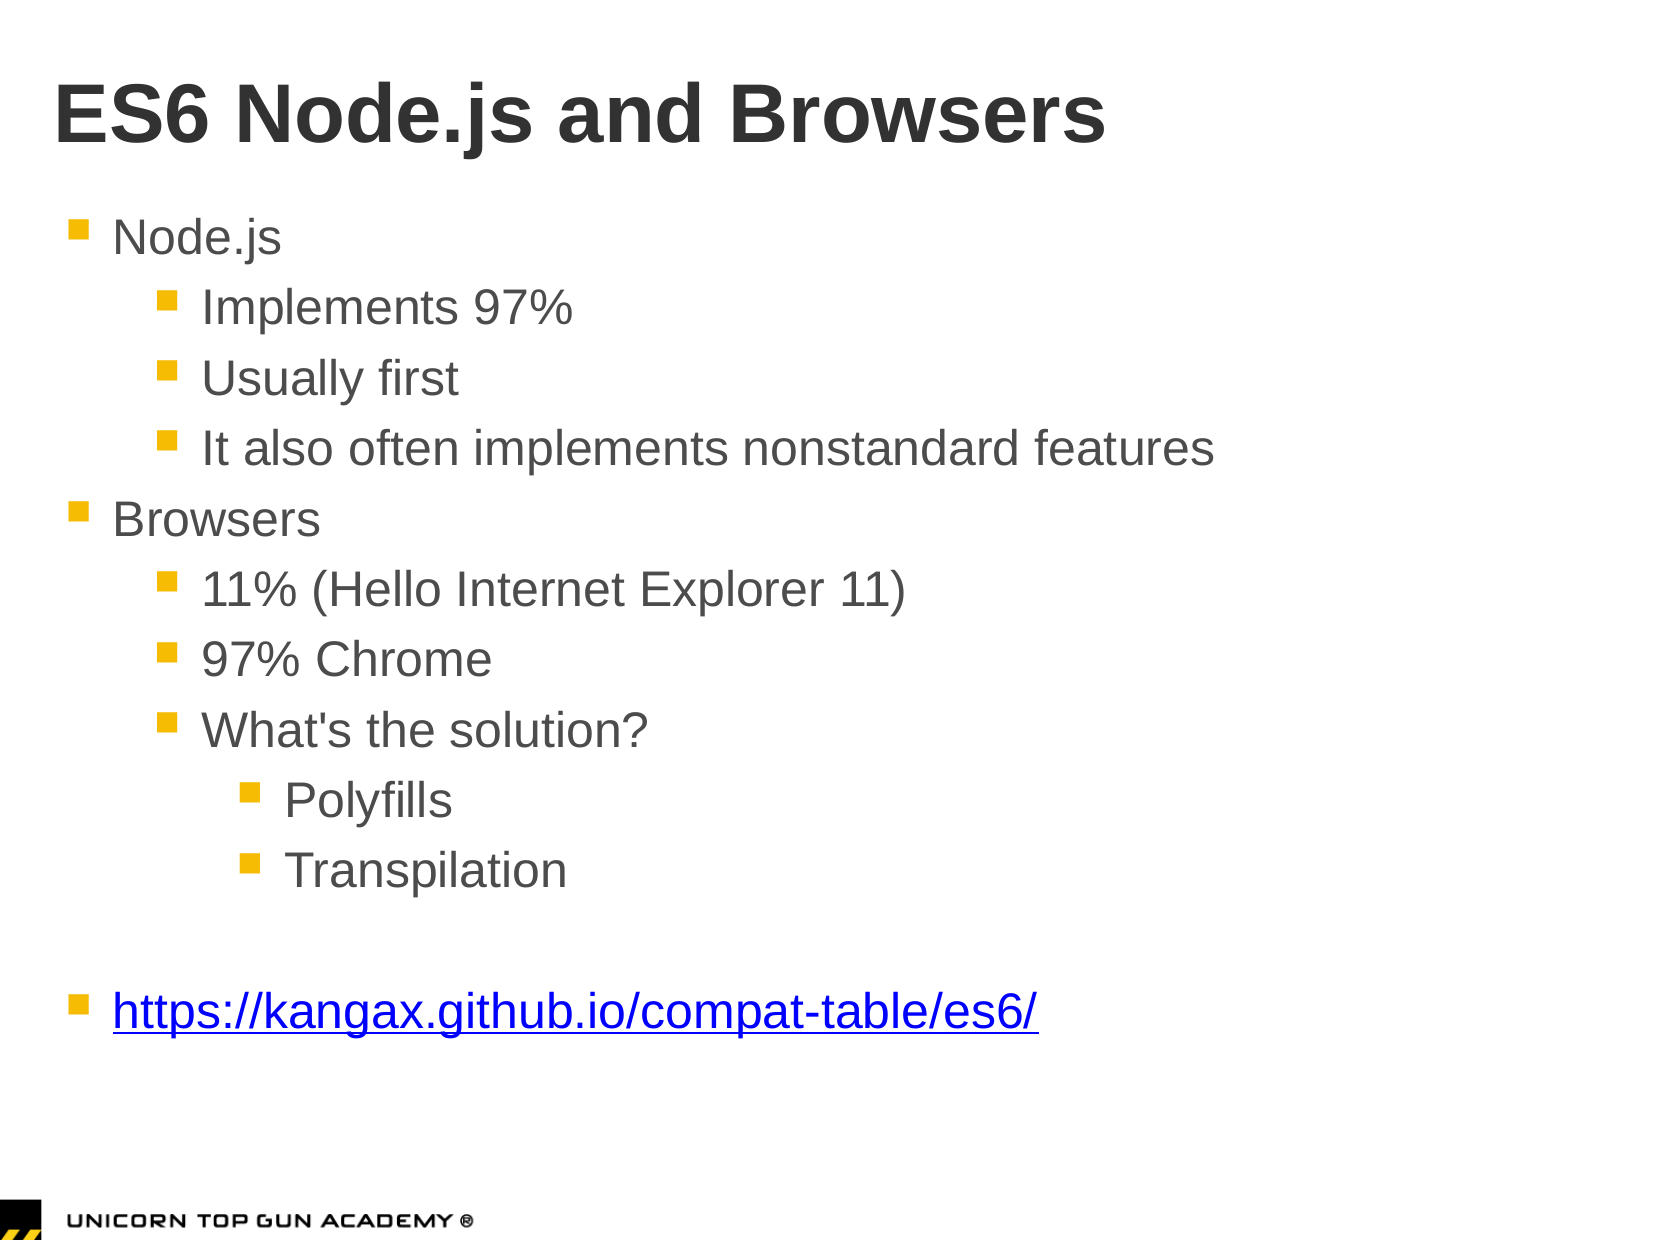

# ES6 Node.js and Browsers
Node.js
Implements 97%
Usually first
It also often implements nonstandard features
Browsers
11% (Hello Internet Explorer 11)
97% Chrome
What's the solution?
Polyfills
Transpilation

https://kangax.github.io/compat-table/es6/
59